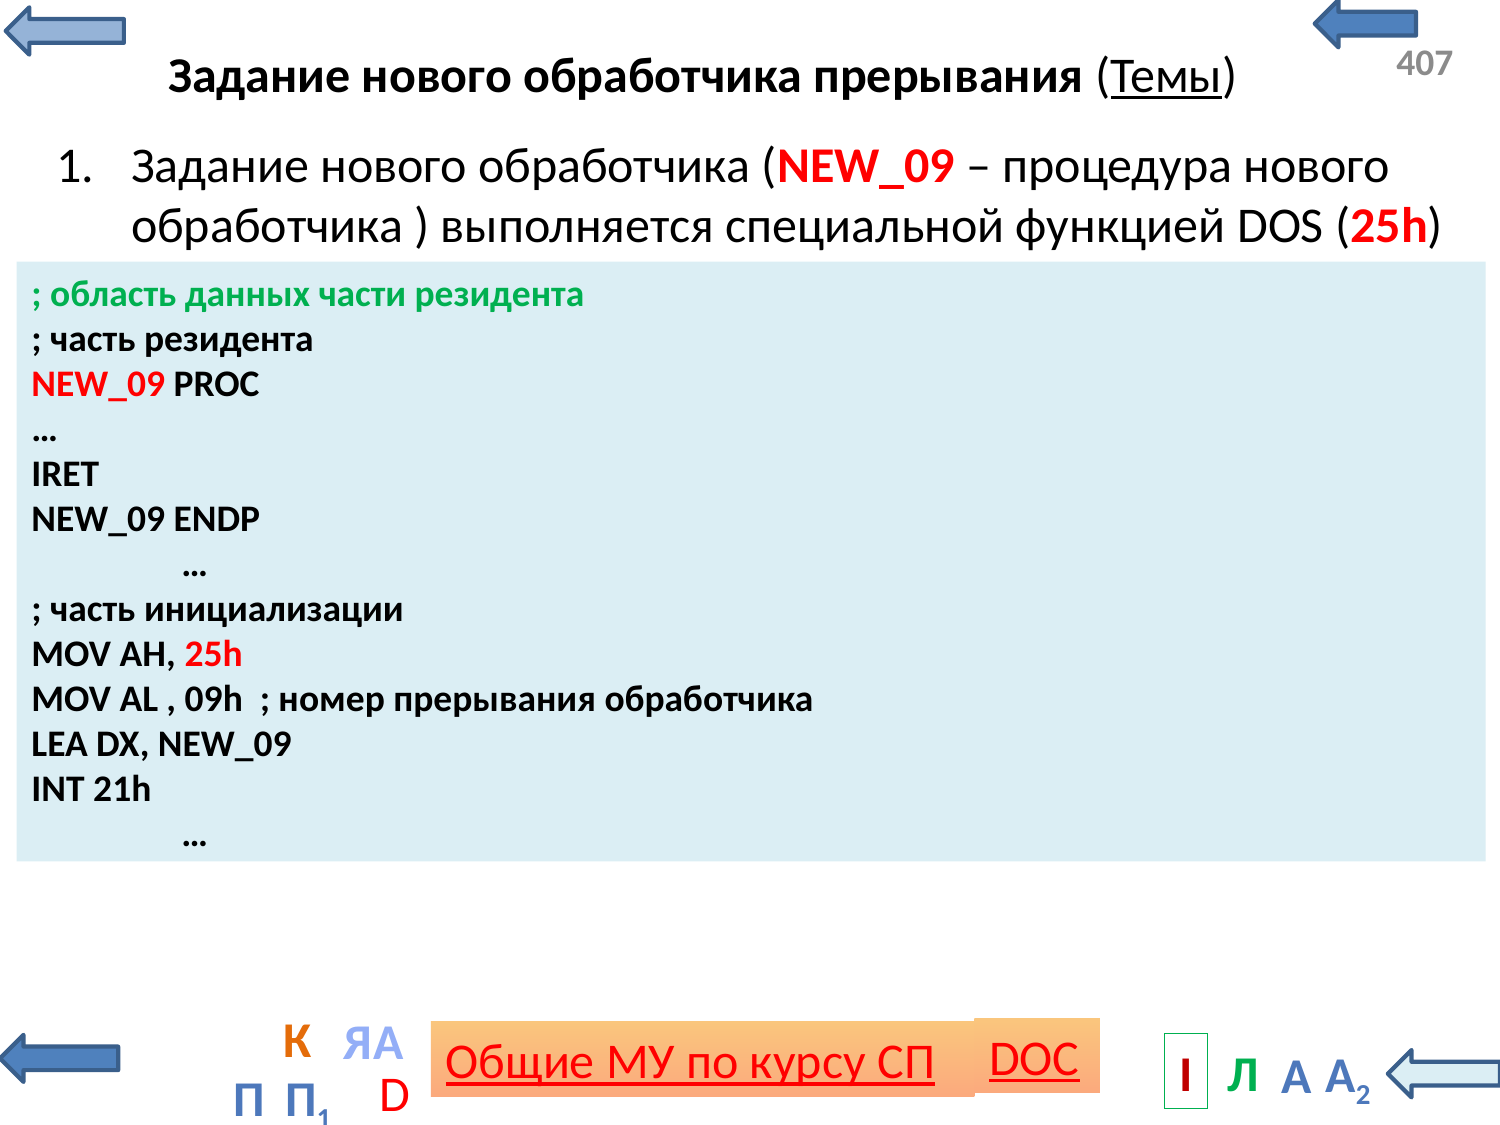

# Задание нового обработчика прерывания (Темы)
Задание нового обработчика (NEW_09 – процедура нового обработчика ) выполняется специальной функцией DOS (25h)
; область данных части резидента
; часть резидента
NEW_09 PROC
…
IRET
NEW_09 ENDP
	…
; часть инициализации
MOV AH, 25h
MOV AL , 09h  ; номер прерывания обработчика
LEA DX, NEW_09
INT 21h
	…